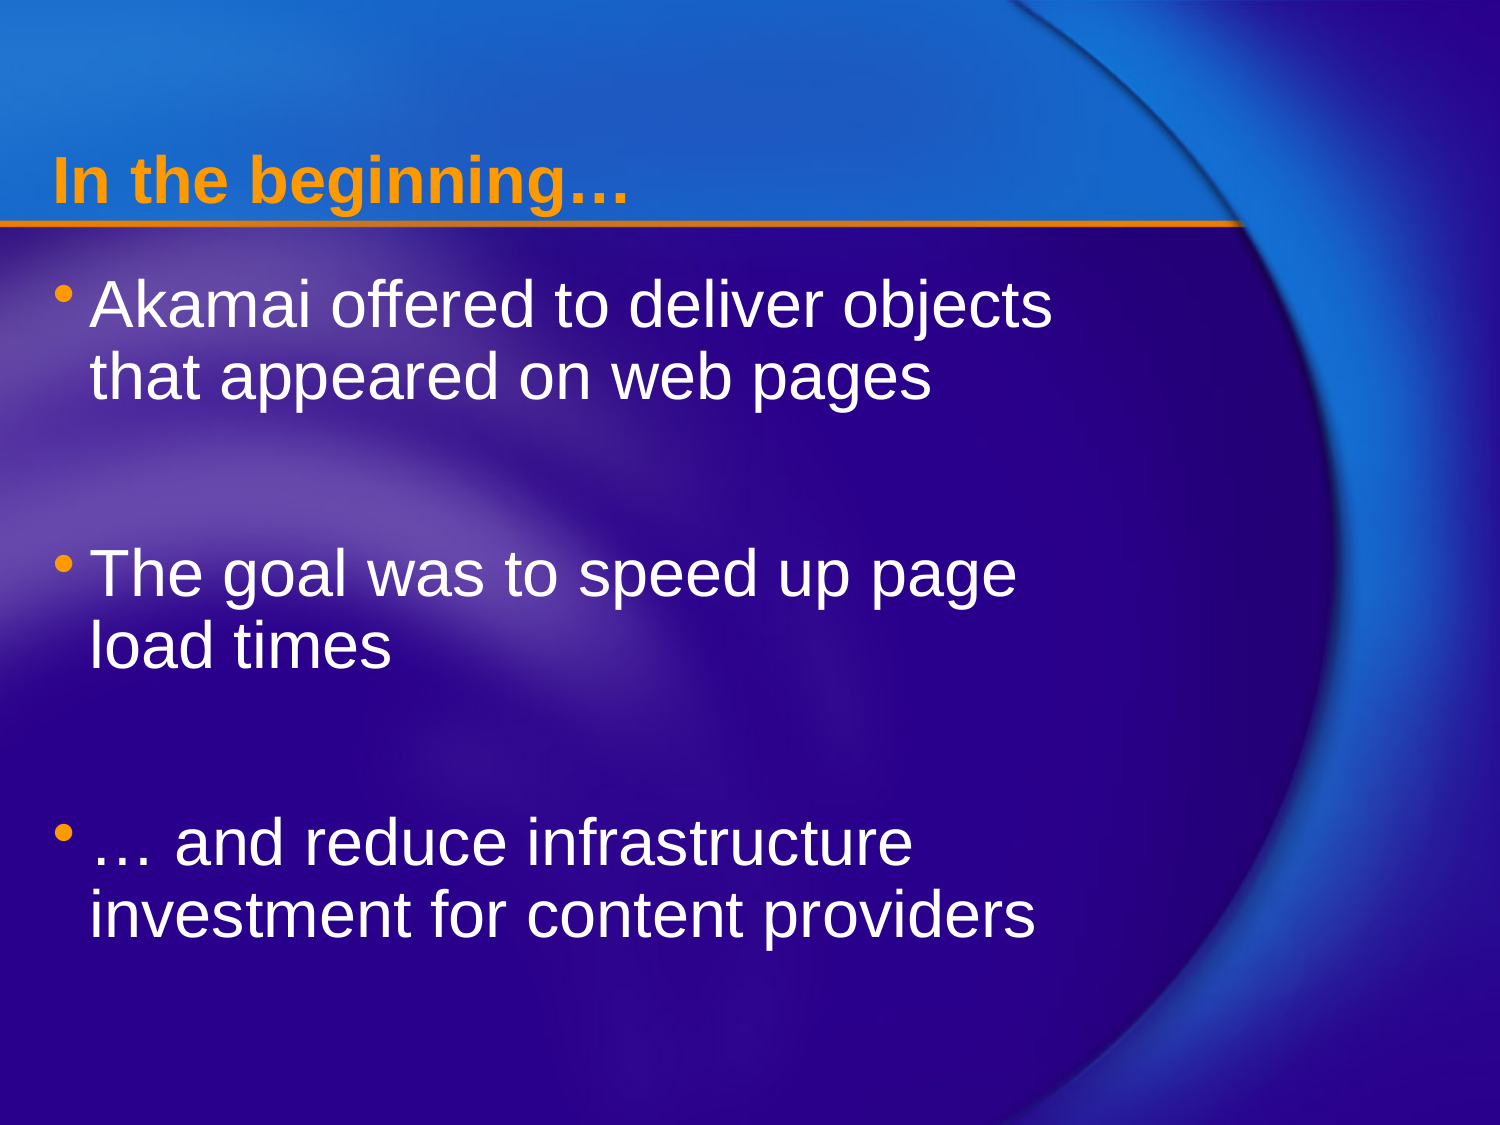

# In the beginning…
Akamai offered to deliver objects that appeared on web pages

The goal was to speed up page load times

… and reduce infrastructure investment for content providers